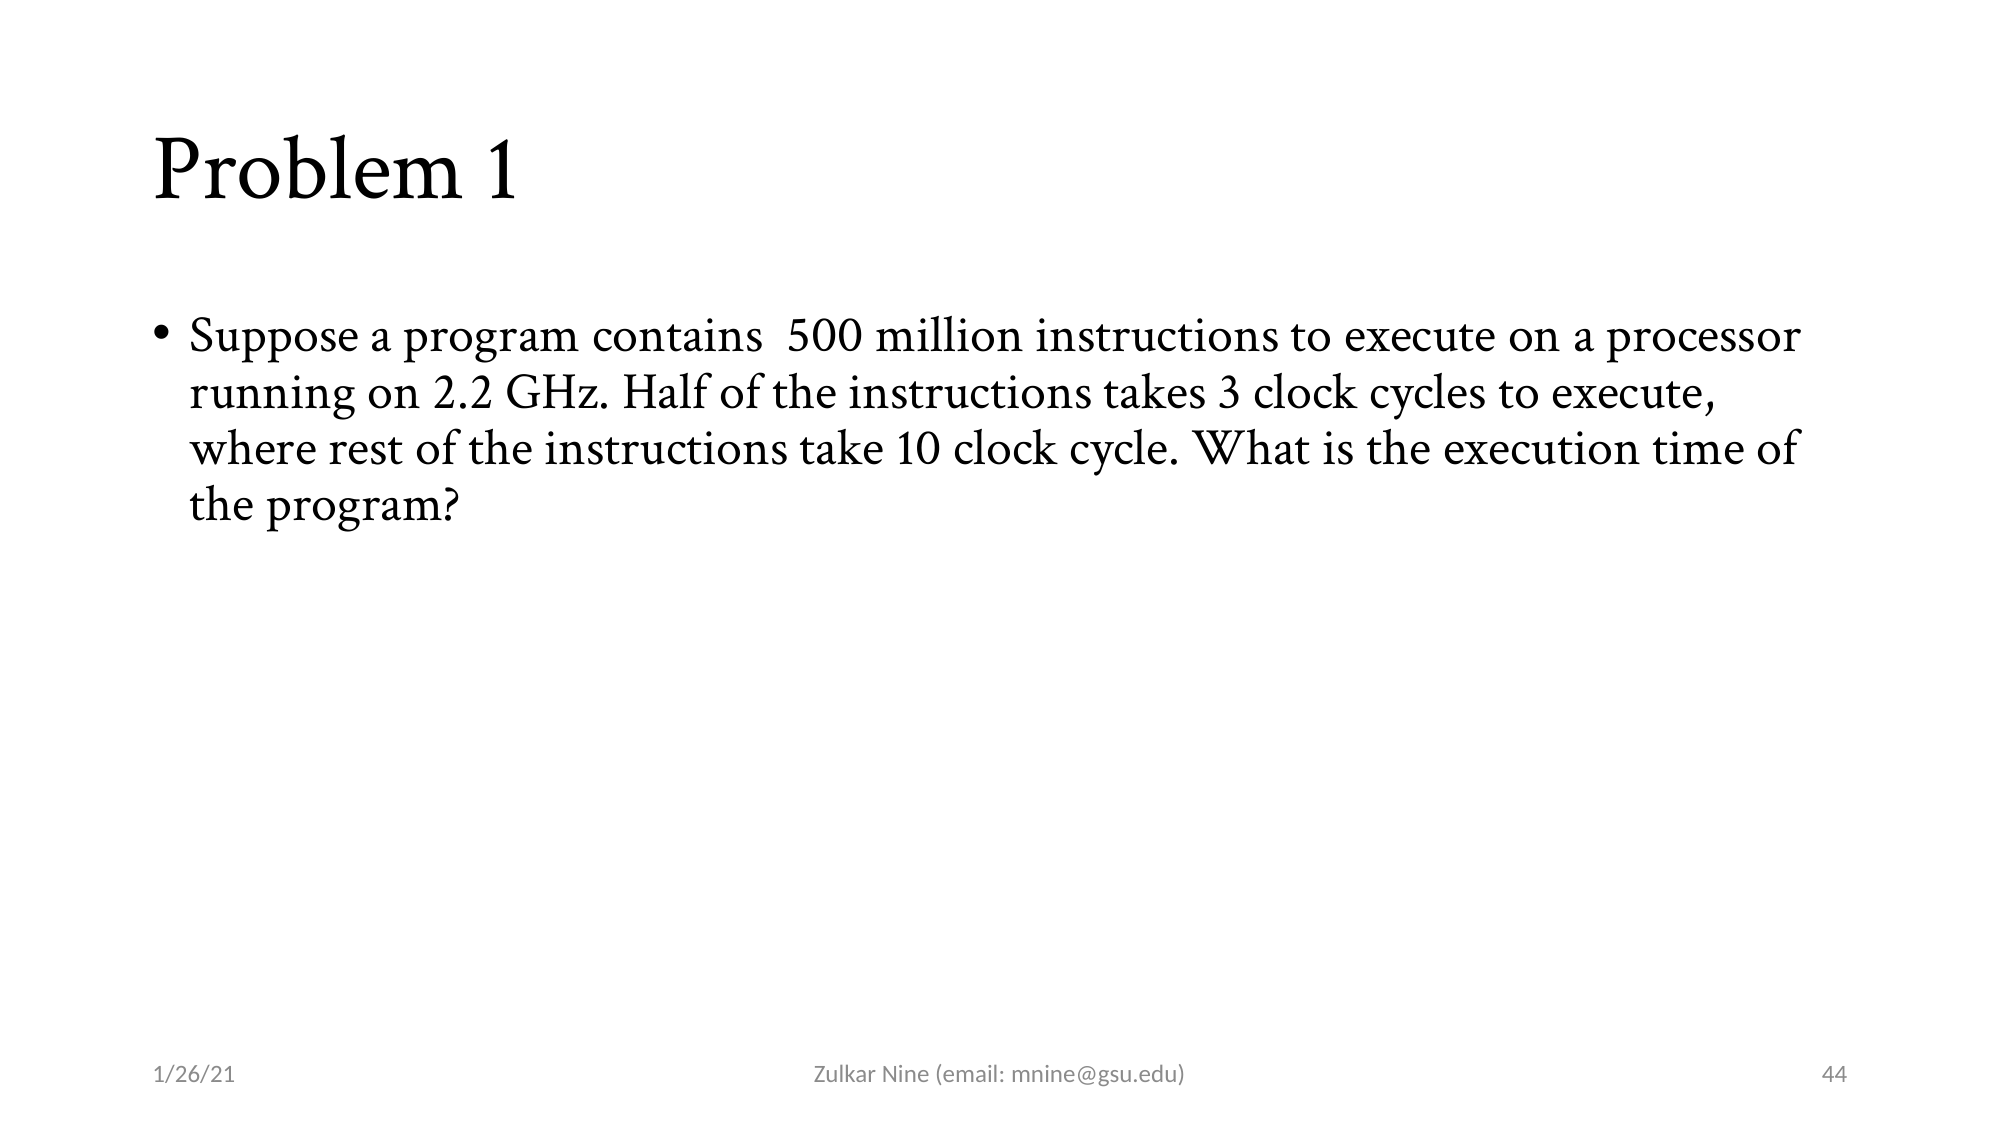

# Problem 1
Suppose a program contains  500 million instructions to execute on a processor running on 2.2 GHz. Half of the instructions takes 3 clock cycles to execute, where rest of the instructions take 10 clock cycle. What is the execution time of the program?

1/26/21
Zulkar Nine (email: mnine@gsu.edu)
44